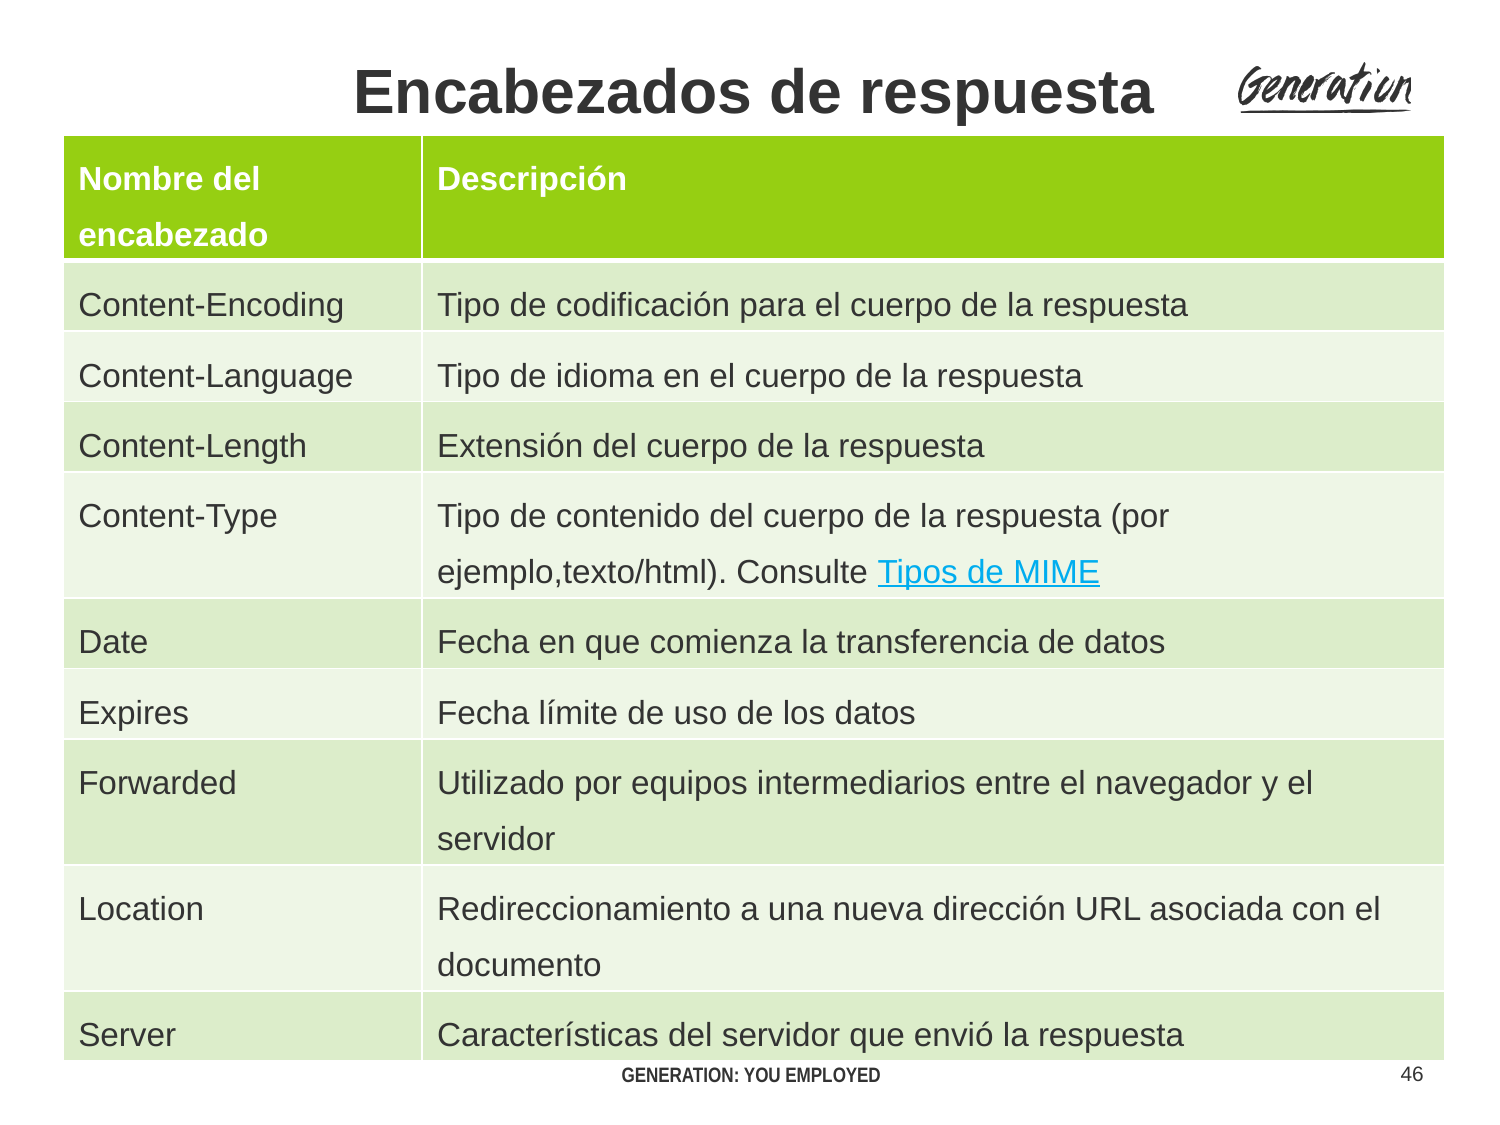

# Encabezados de respuesta
| Nombre del encabezado | Descripción |
| --- | --- |
| Content-Encoding | Tipo de codificación para el cuerpo de la respuesta |
| Content-Language | Tipo de idioma en el cuerpo de la respuesta |
| Content-Length | Extensión del cuerpo de la respuesta |
| Content-Type | Tipo de contenido del cuerpo de la respuesta (por ejemplo,texto/html). Consulte Tipos de MIME |
| Date | Fecha en que comienza la transferencia de datos |
| Expires | Fecha límite de uso de los datos |
| Forwarded | Utilizado por equipos intermediarios entre el navegador y el servidor |
| Location | Redireccionamiento a una nueva dirección URL asociada con el documento |
| Server | Características del servidor que envió la respuesta |